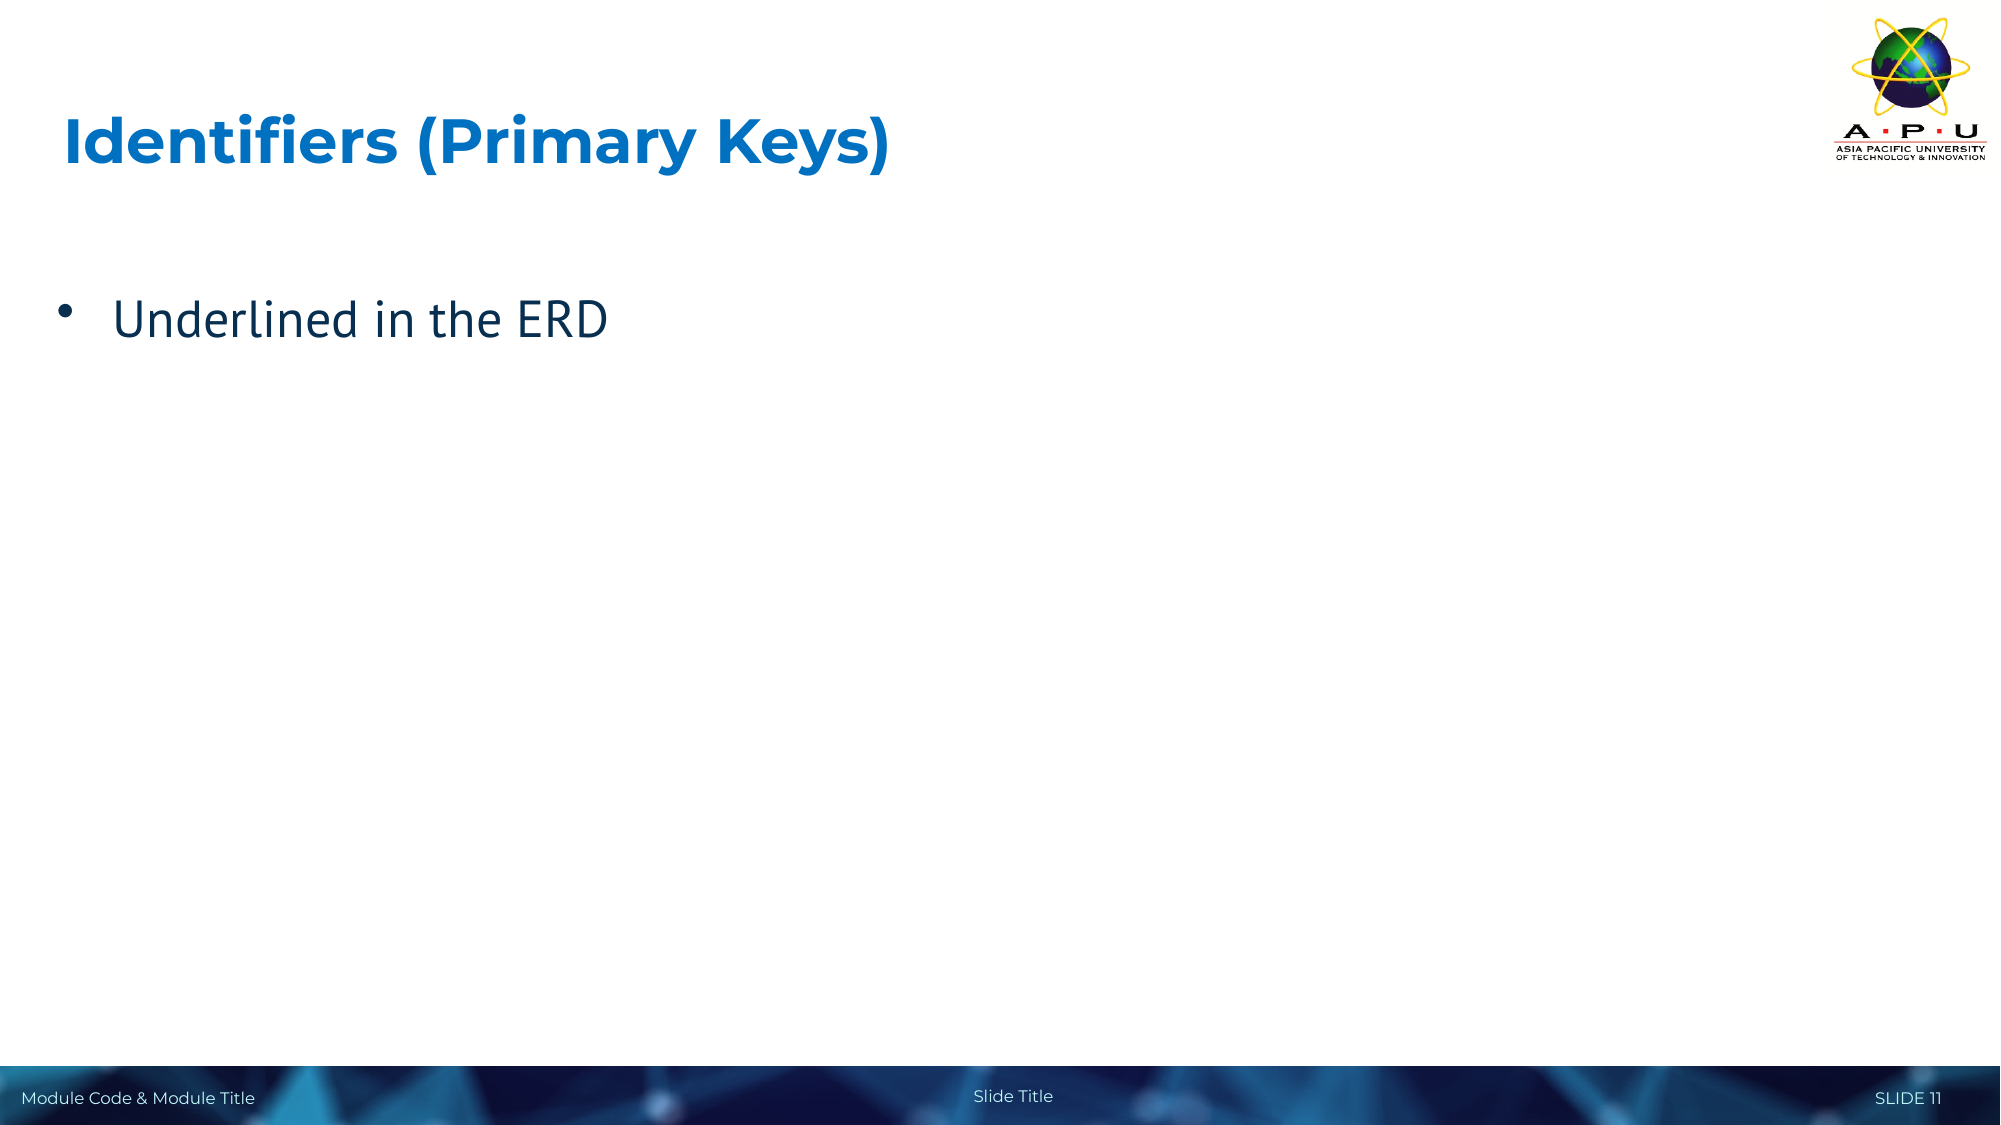

# Identifiers (Primary Keys)
Underlined in the ERD